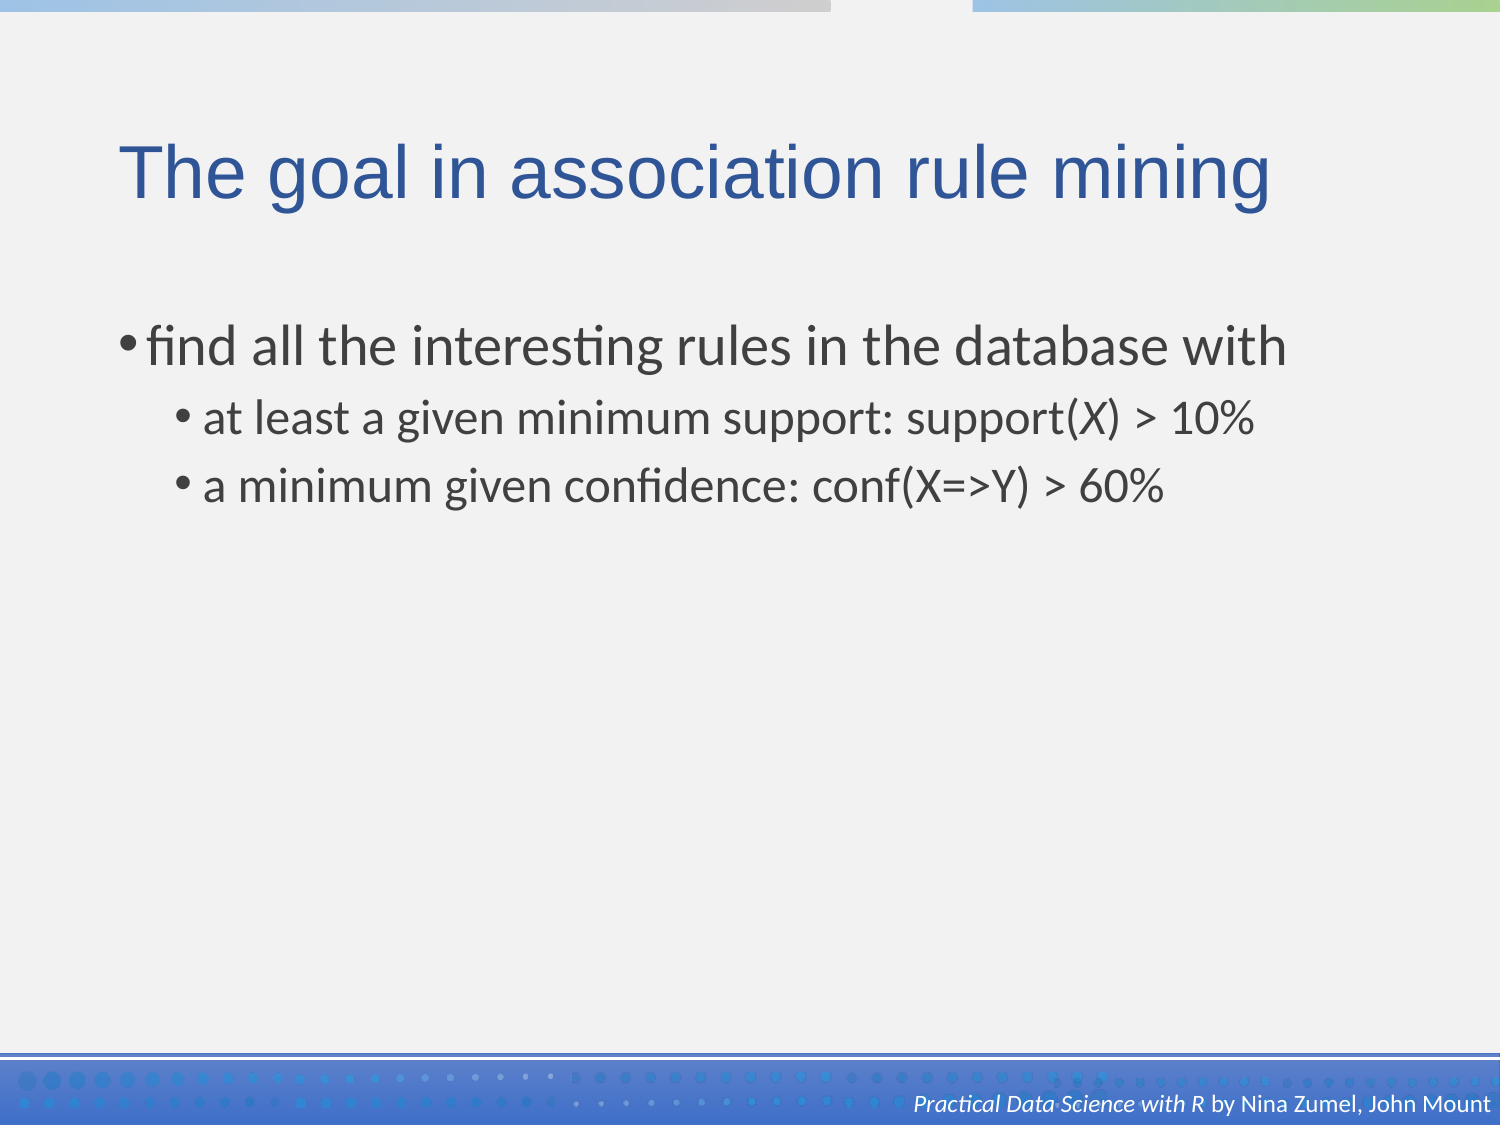

# The goal in association rule mining
find all the interesting rules in the database with
at least a given minimum support: support(X) > 10%
a minimum given confidence: conf(X=>Y) > 60%
Practical Data Science with R by Nina Zumel, John Mount